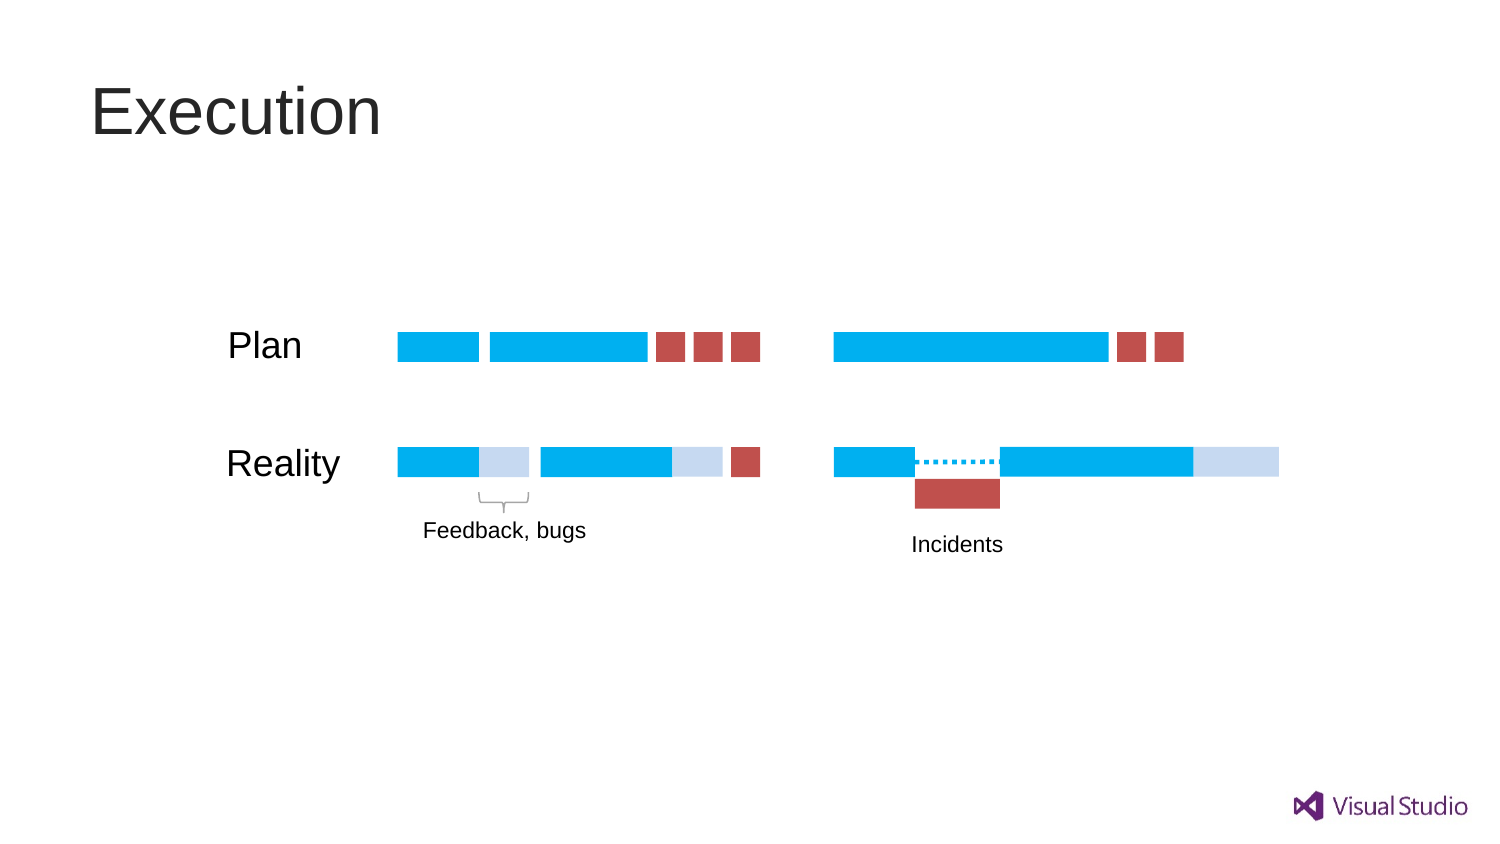

# Execution
Plan

Reality

Feedback, bugs

Incidents